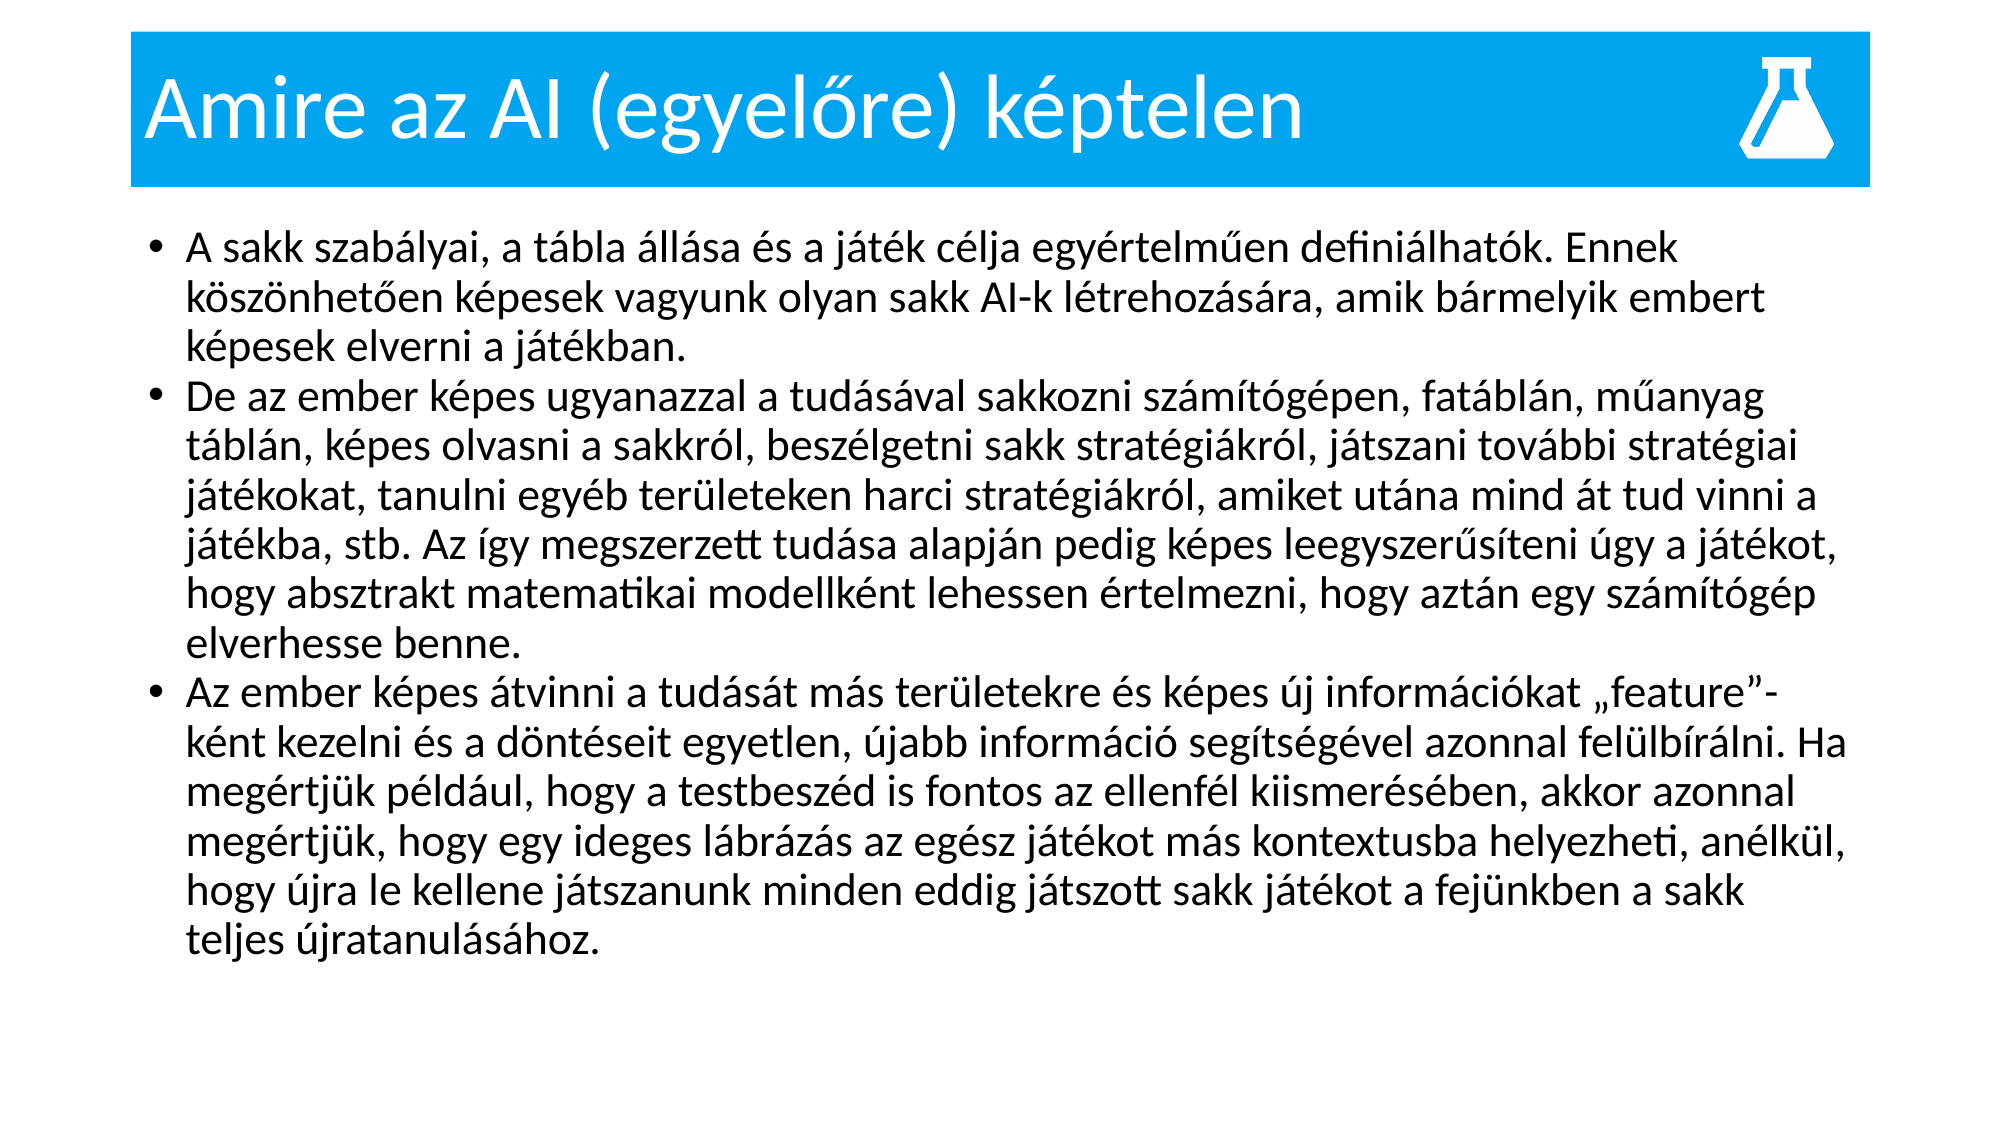

# Amire az AI (egyelőre) képtelen
A sakk szabályai, a tábla állása és a játék célja egyértelműen definiálhatók. Ennek köszönhetően képesek vagyunk olyan sakk AI-k létrehozására, amik bármelyik embert képesek elverni a játékban.
De az ember képes ugyanazzal a tudásával sakkozni számítógépen, fatáblán, műanyag táblán, képes olvasni a sakkról, beszélgetni sakk stratégiákról, játszani további stratégiai játékokat, tanulni egyéb területeken harci stratégiákról, amiket utána mind át tud vinni a játékba, stb. Az így megszerzett tudása alapján pedig képes leegyszerűsíteni úgy a játékot, hogy absztrakt matematikai modellként lehessen értelmezni, hogy aztán egy számítógép elverhesse benne.
Az ember képes átvinni a tudását más területekre és képes új információkat „feature”-ként kezelni és a döntéseit egyetlen, újabb információ segítségével azonnal felülbírálni. Ha megértjük például, hogy a testbeszéd is fontos az ellenfél kiismerésében, akkor azonnal megértjük, hogy egy ideges lábrázás az egész játékot más kontextusba helyezheti, anélkül, hogy újra le kellene játszanunk minden eddig játszott sakk játékot a fejünkben a sakk teljes újratanulásához.